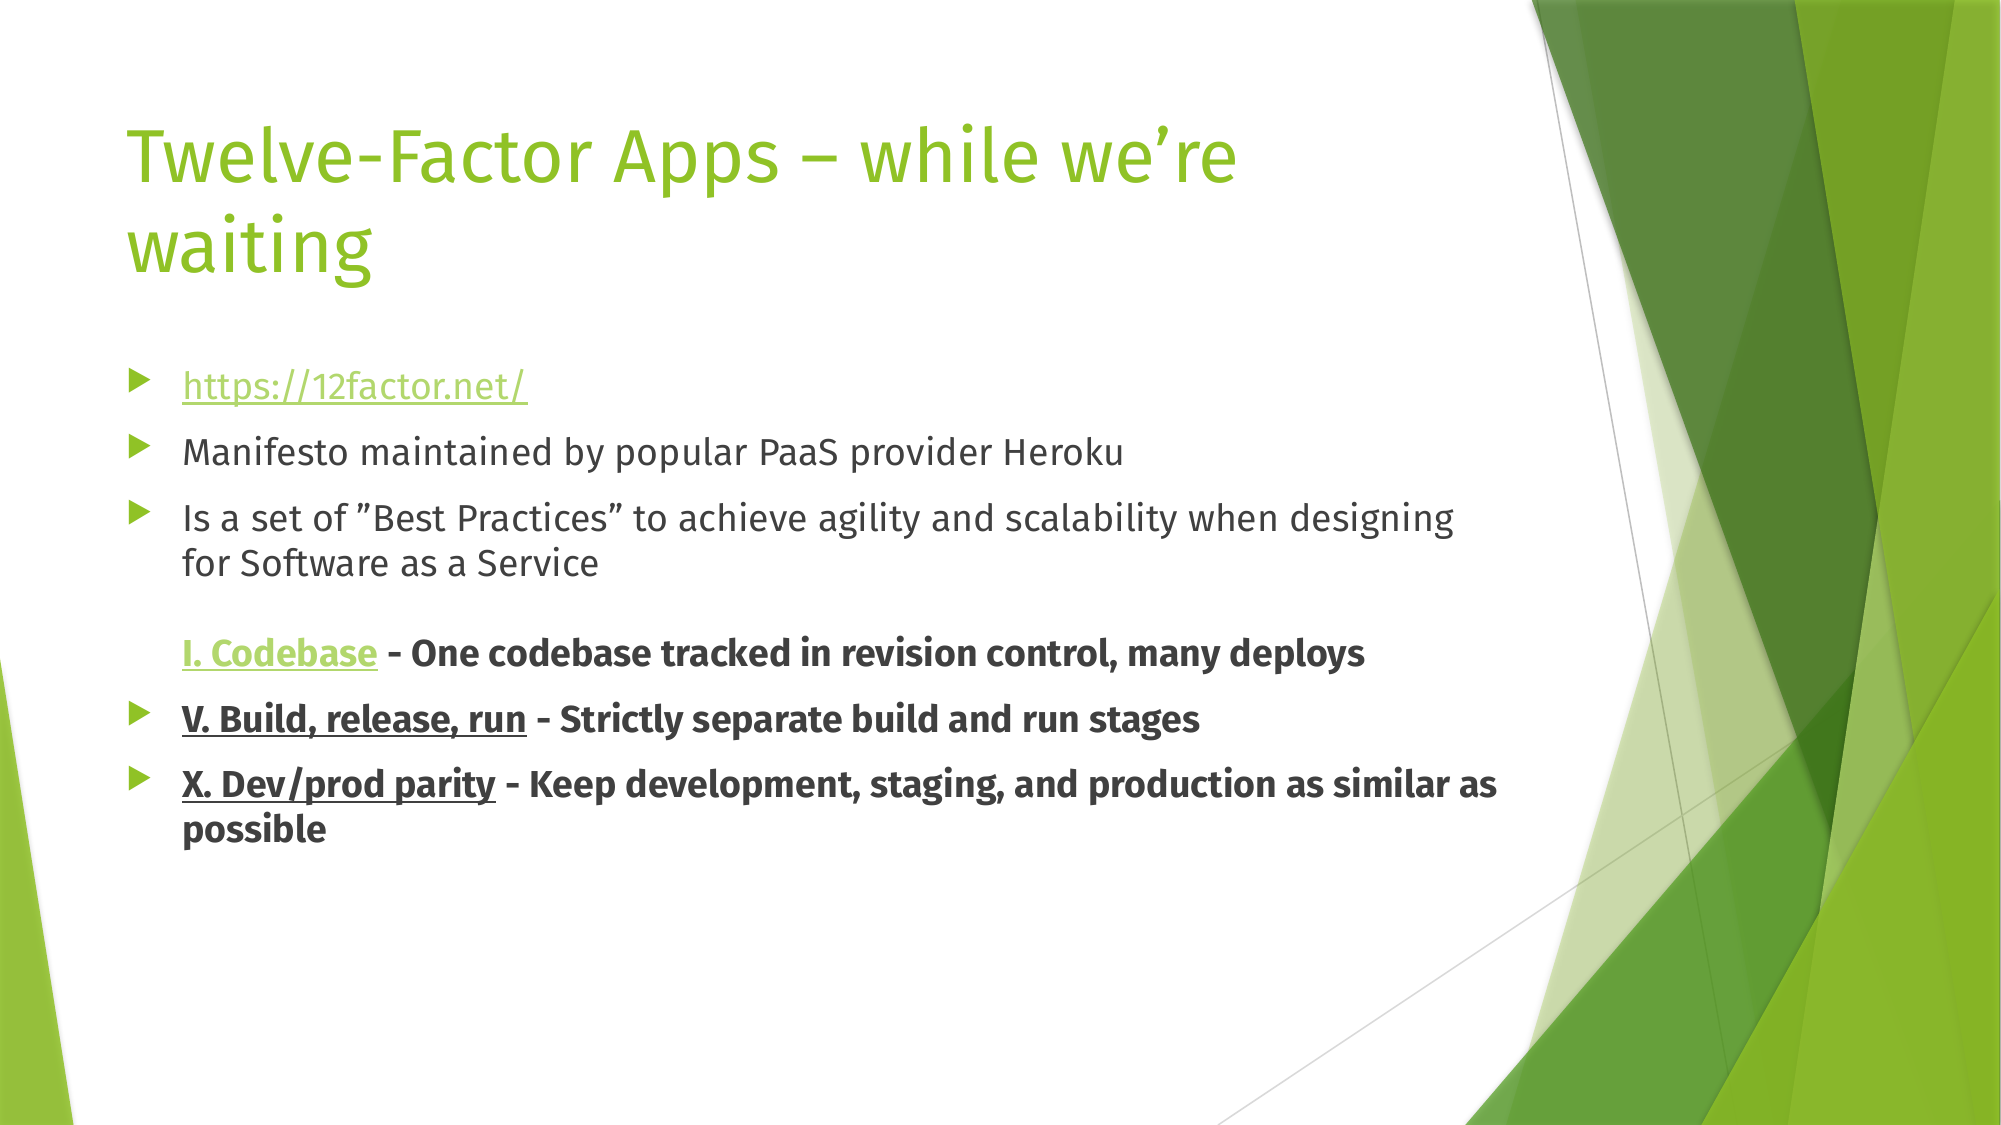

# Twelve-Factor Apps – while we’re waiting
https://12factor.net/
Manifesto maintained by popular PaaS provider Heroku
Is a set of ”Best Practices” to achieve agility and scalability when designing for Software as a Service
I. Codebase - One codebase tracked in revision control, many deploys
V. Build, release, run - Strictly separate build and run stages
X. Dev/prod parity - Keep development, staging, and production as similar as possible